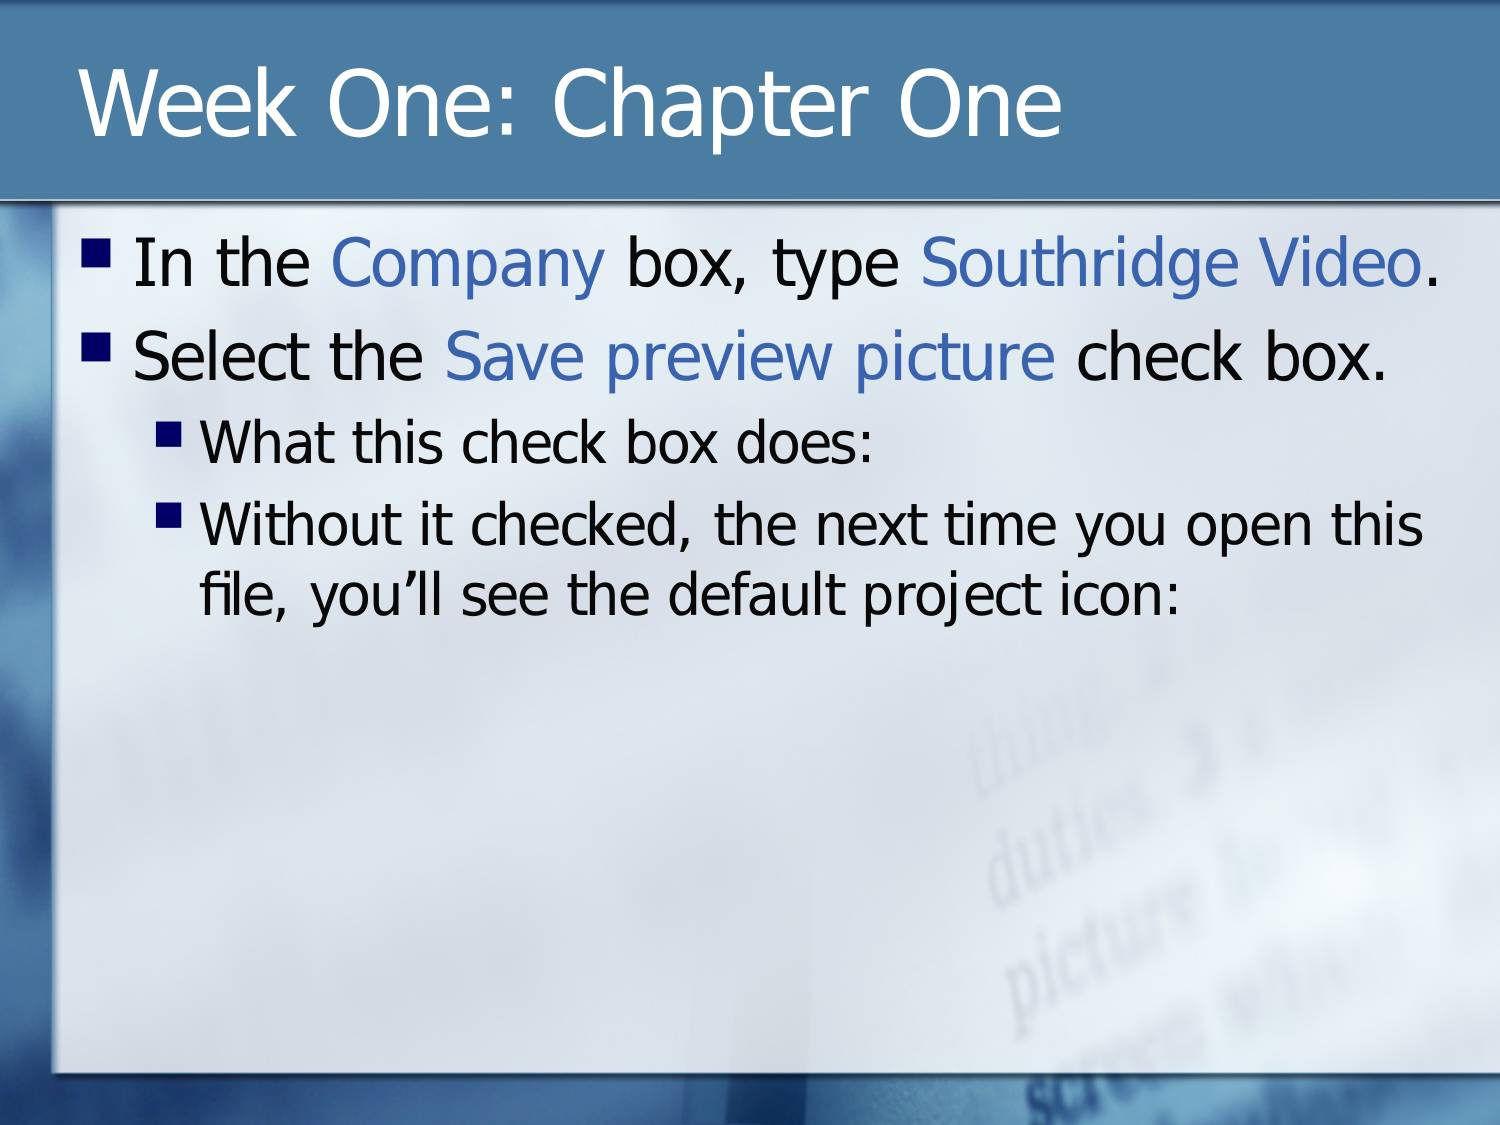

# Week One: Chapter One
In the Company box, type Southridge Video.
Select the Save preview picture check box.
What this check box does:
Without it checked, the next time you open this file, you’ll see the default project icon: